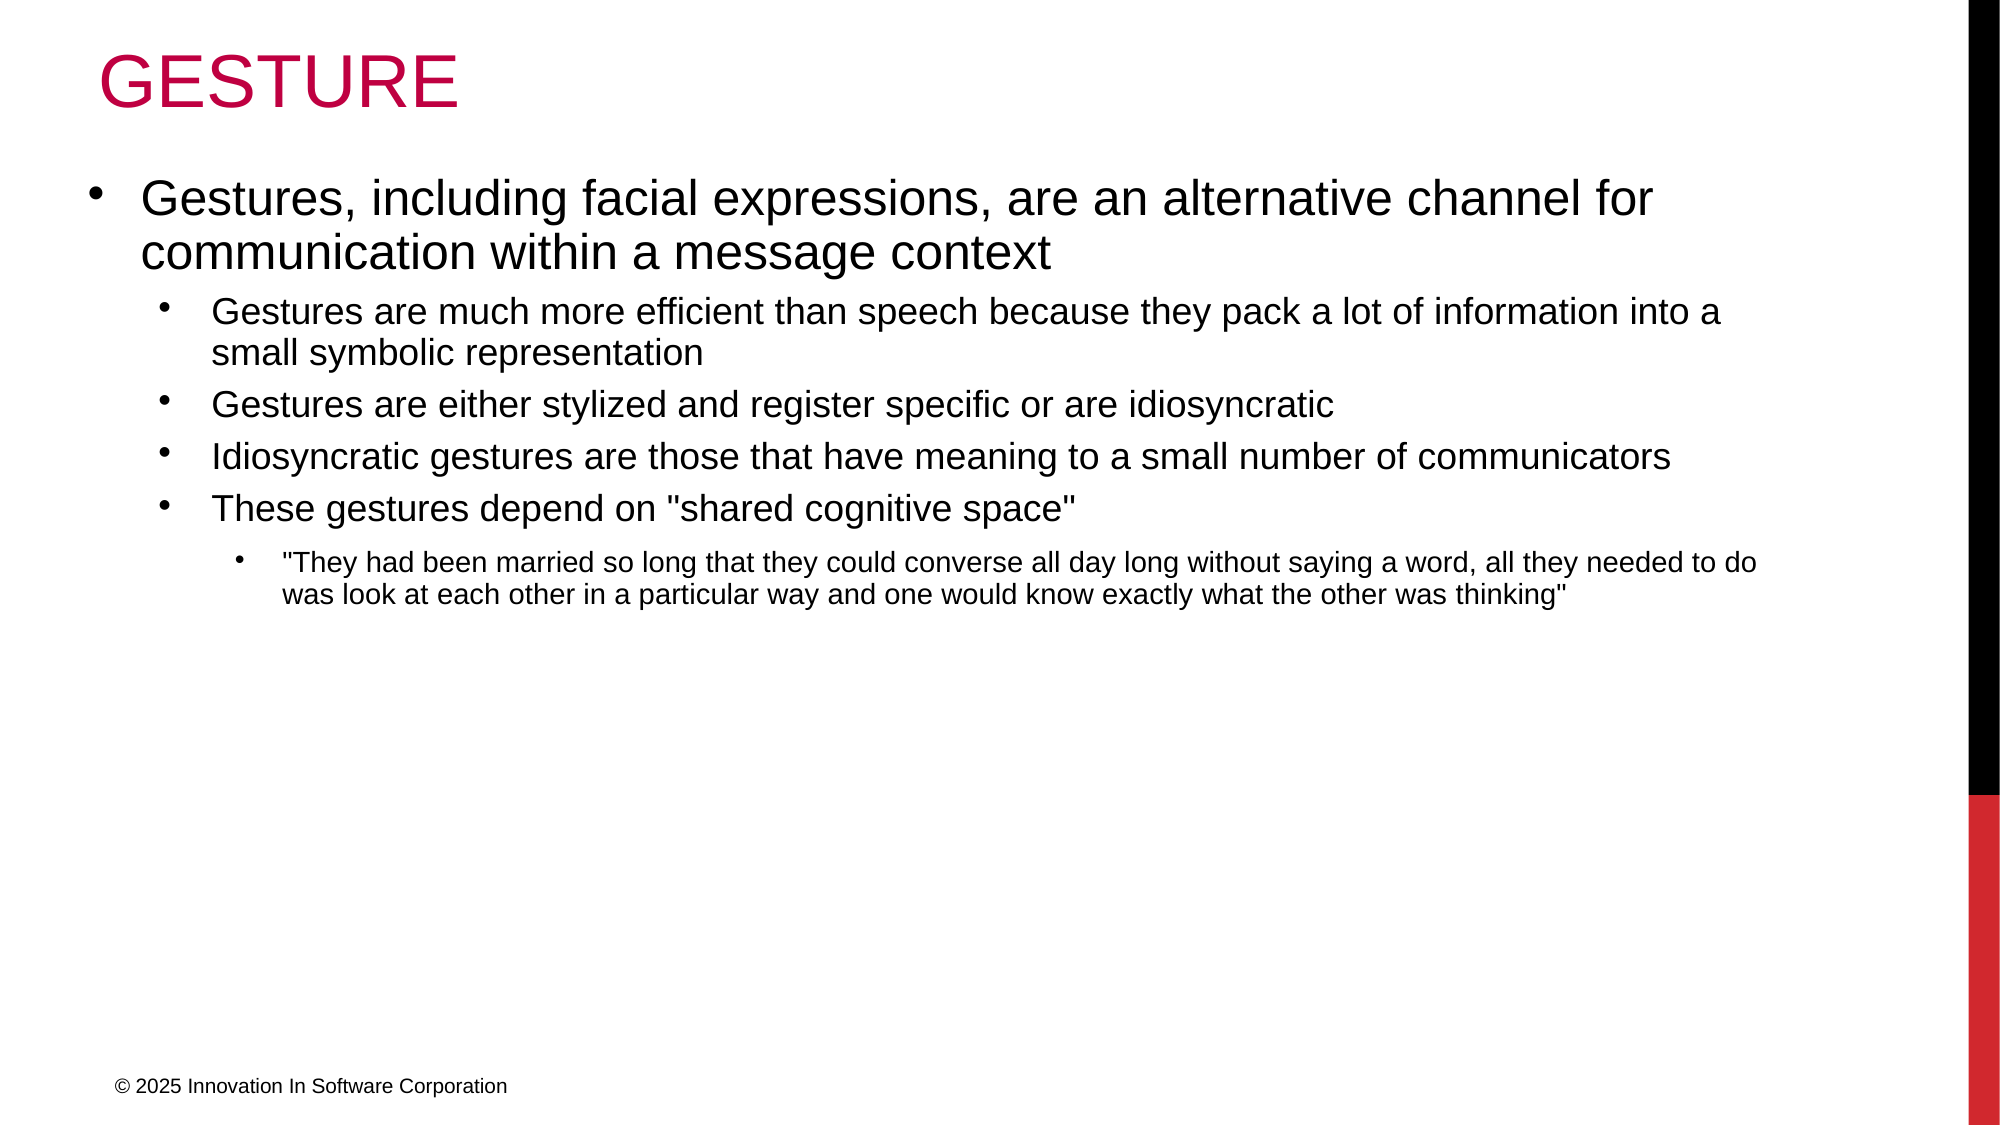

# Gesture
Gestures, including facial expressions, are an alternative channel for communication within a message context
Gestures are much more efficient than speech because they pack a lot of information into a small symbolic representation
Gestures are either stylized and register specific or are idiosyncratic
Idiosyncratic gestures are those that have meaning to a small number of communicators
These gestures depend on "shared cognitive space"
"They had been married so long that they could converse all day long without saying a word, all they needed to do was look at each other in a particular way and one would know exactly what the other was thinking"
© 2025 Innovation In Software Corporation